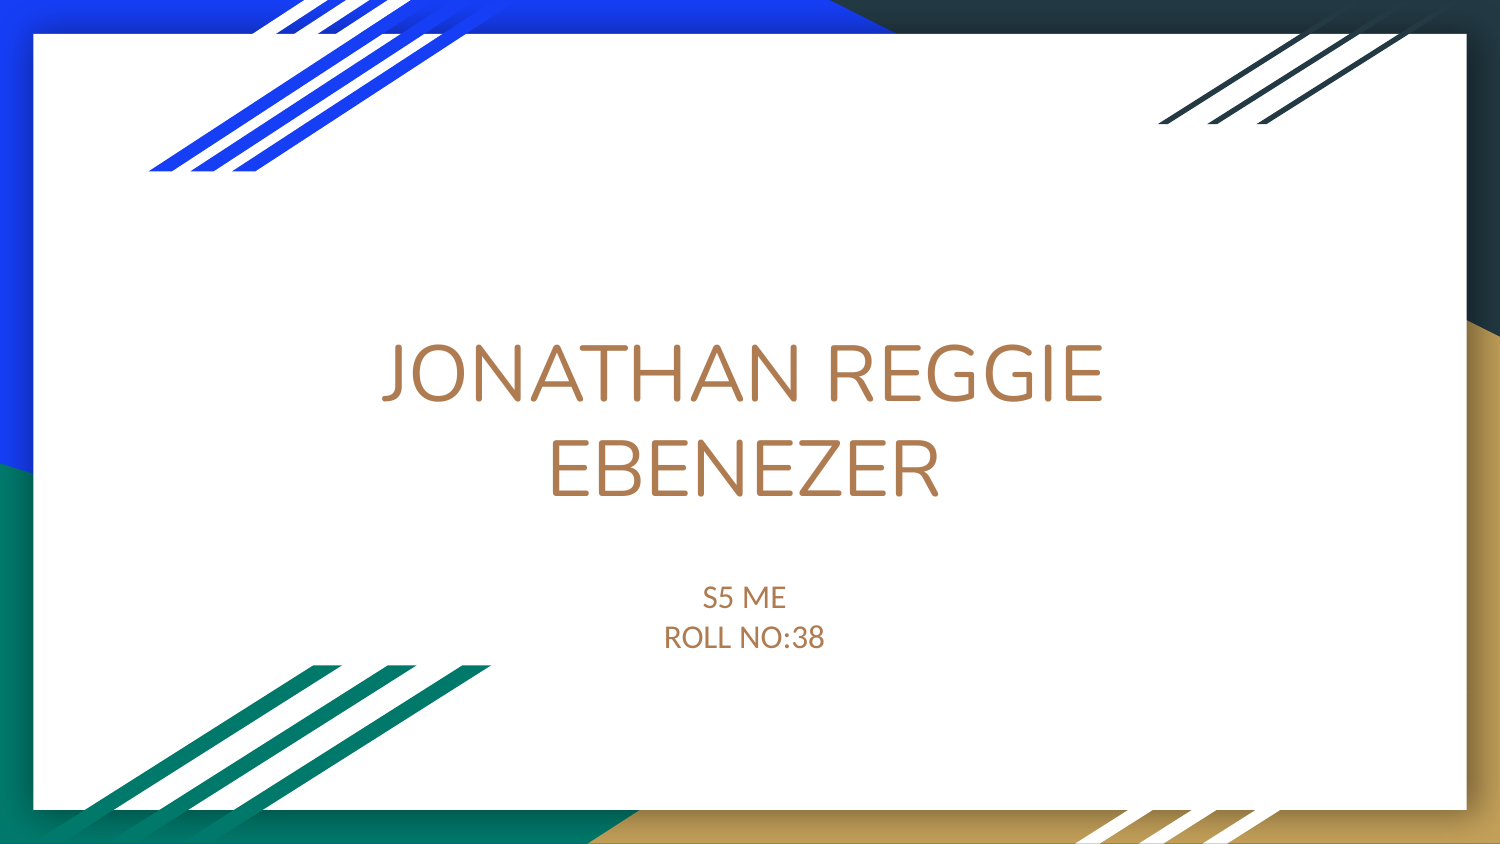

# JONATHAN REGGIE EBENEZER
S5 ME
ROLL NO:38